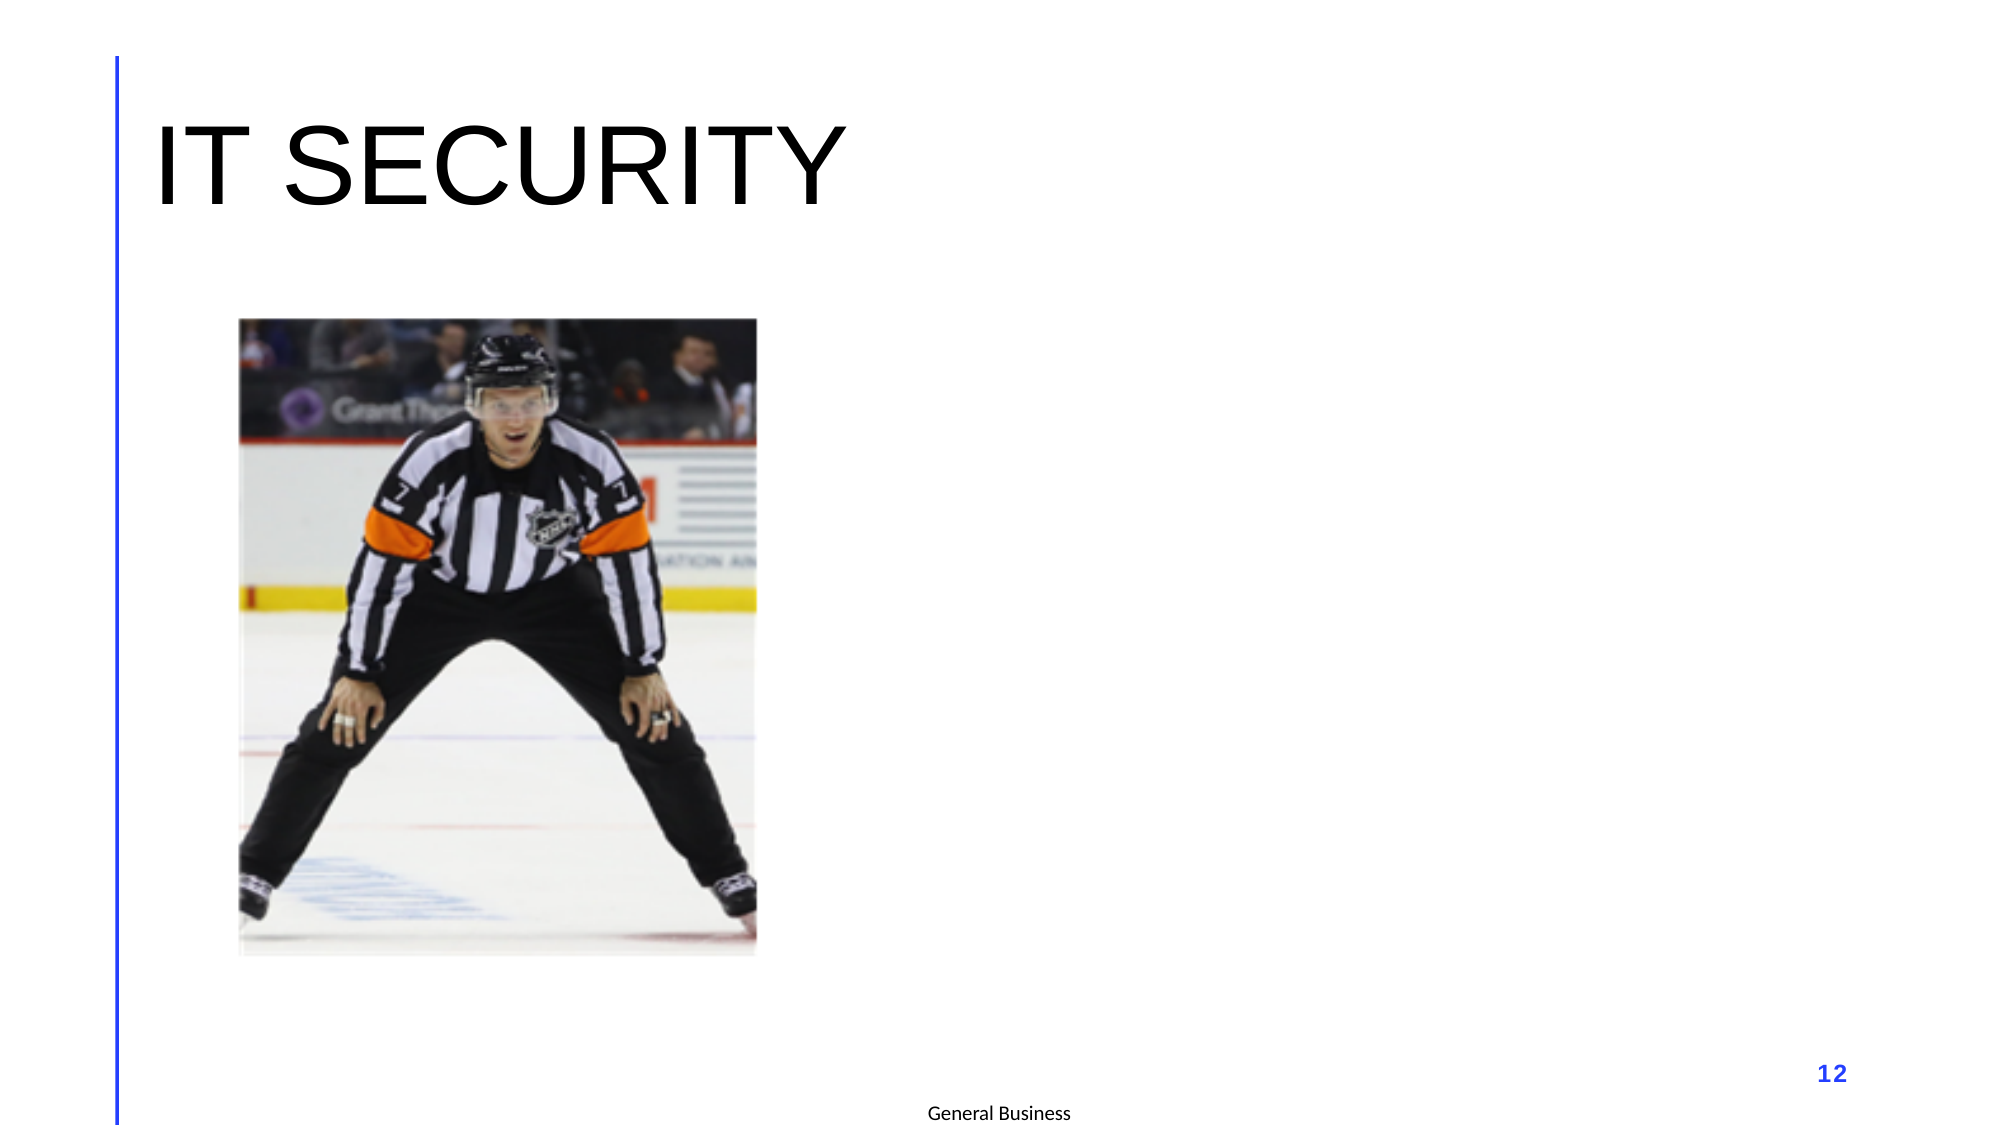

# IT SECURITY

### Chart

| Category |
|---|
12